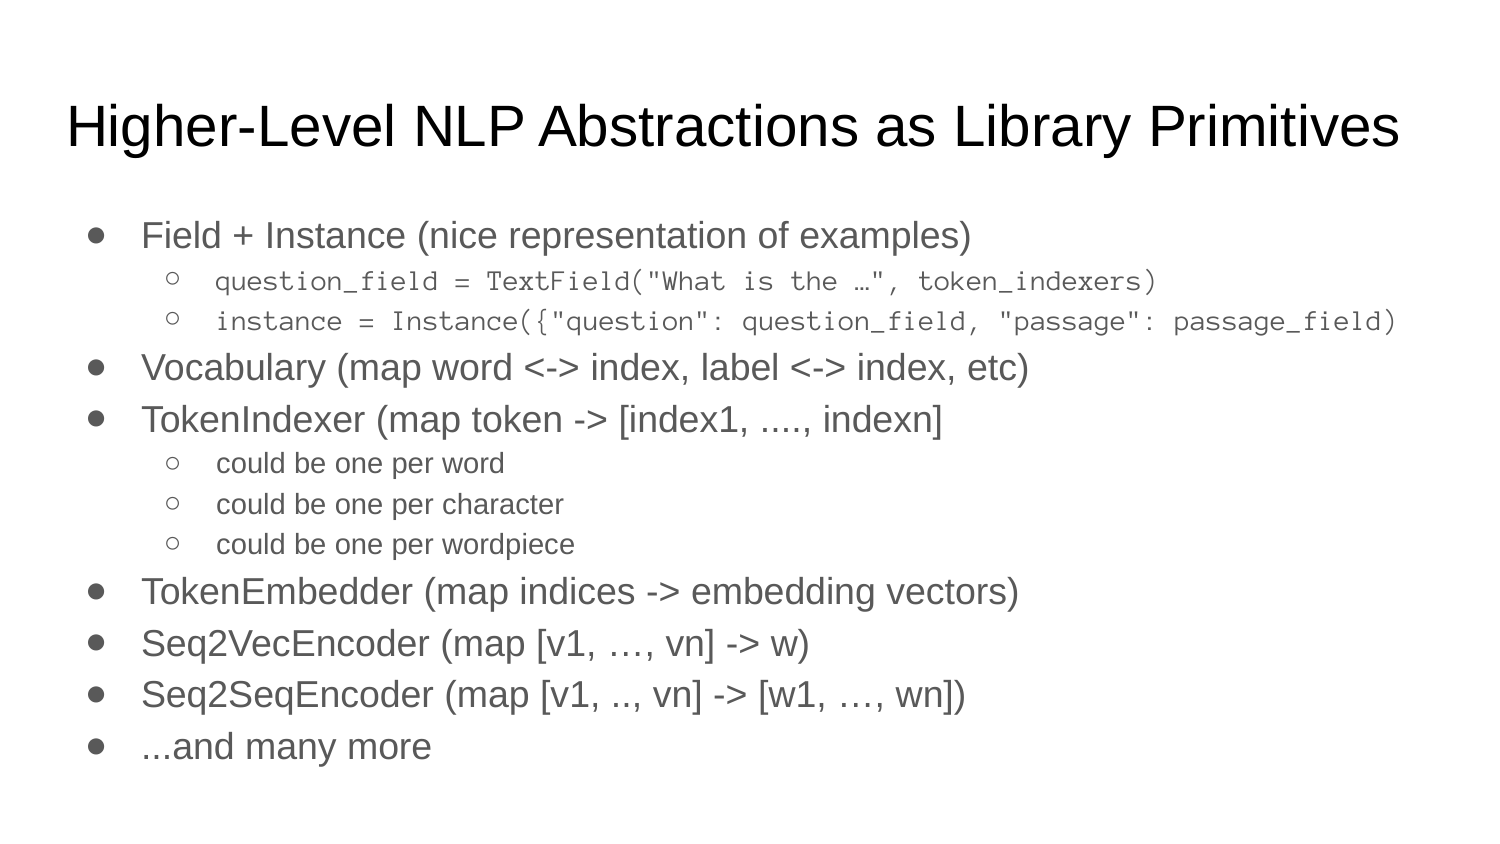

# Higher-Level NLP Abstractions as Library Primitives
Field + Instance (nice representation of examples)
question_field = TextField("What is the …", token_indexers)
instance = Instance({"question": question_field, "passage": passage_field)
Vocabulary (map word <-> index, label <-> index, etc)
TokenIndexer (map token -> [index1, ...., indexn]
could be one per word
could be one per character
could be one per wordpiece
TokenEmbedder (map indices -> embedding vectors)
Seq2VecEncoder (map [v1, …, vn] -> w)
Seq2SeqEncoder (map [v1, .., vn] -> [w1, …, wn])
...and many more